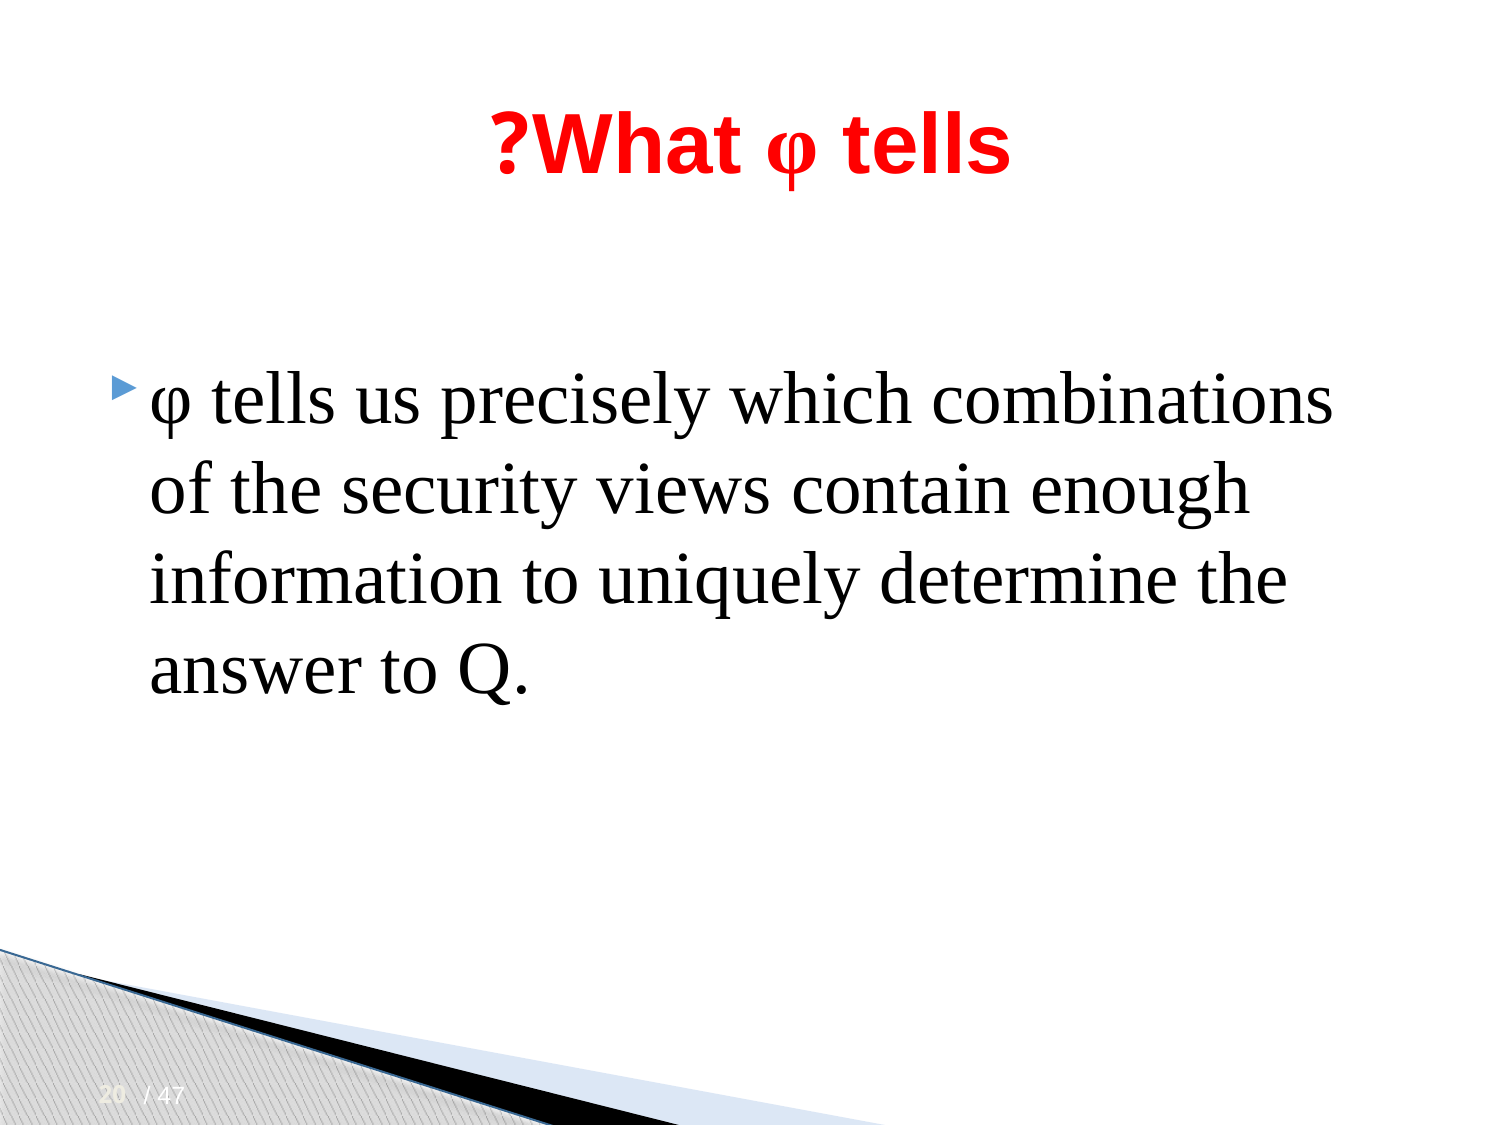

# What φ tells?

φ tells us precisely which combinations of the security views contain enough information to uniquely determine the answer to Q.
20